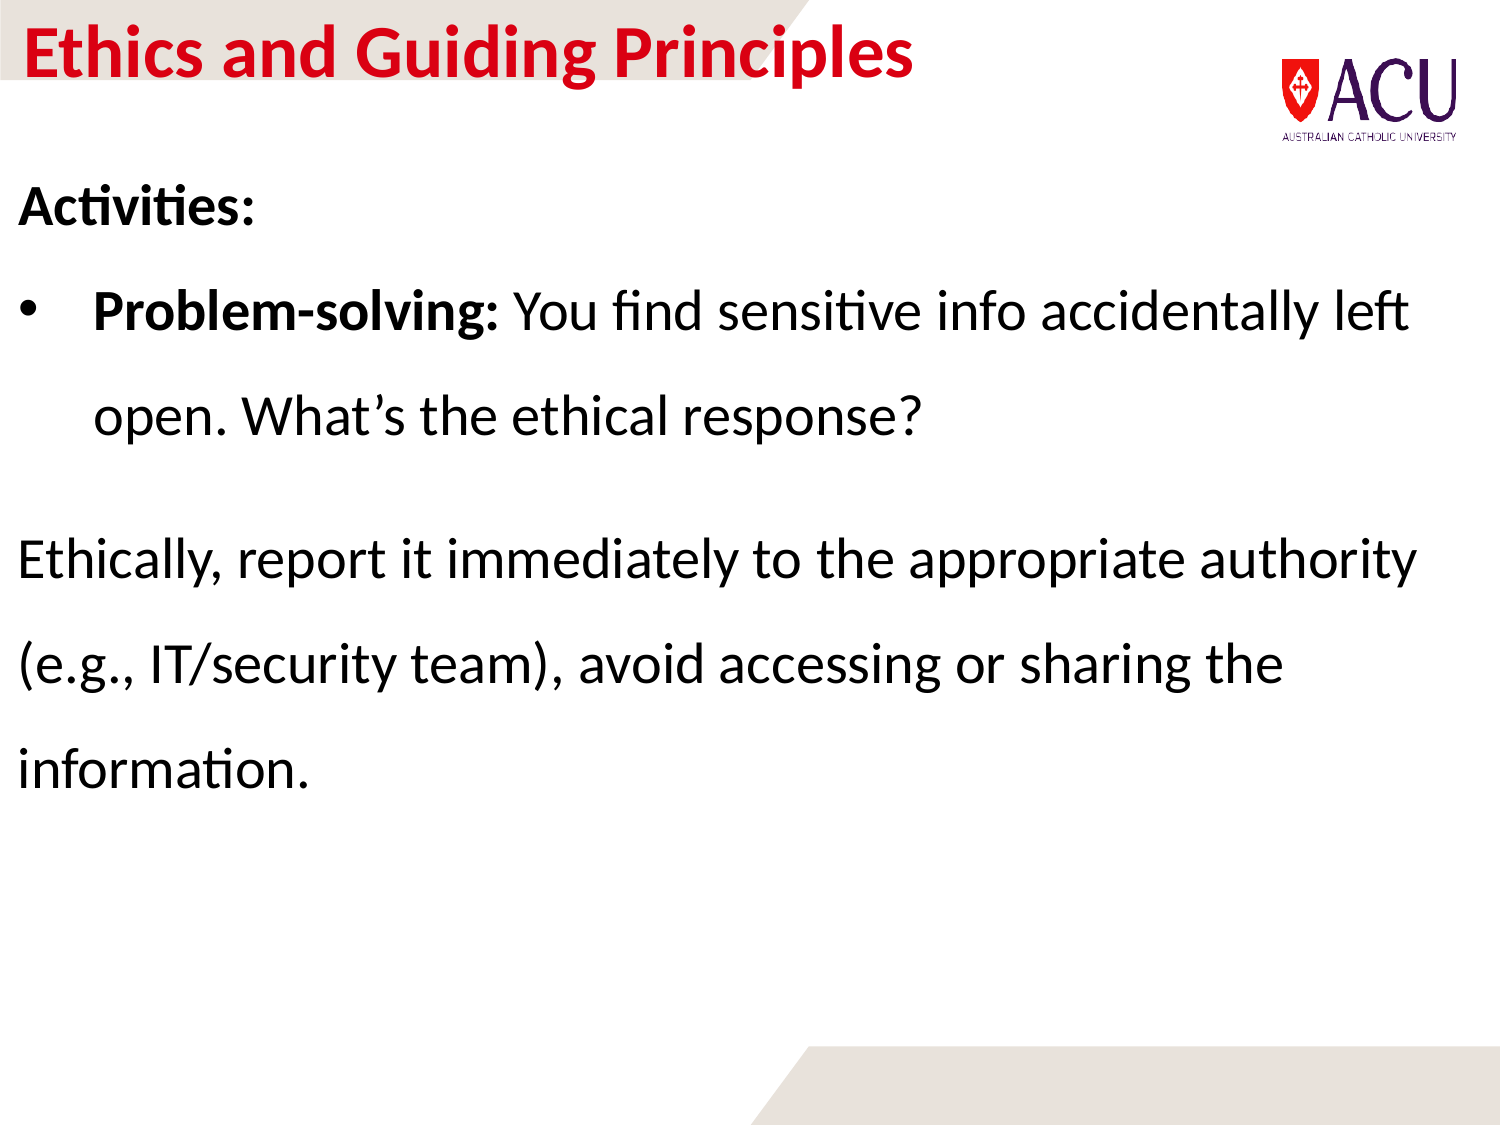

# Ethics and Guiding Principles
Activities:
Problem-solving: You find sensitive info accidentally left open. What’s the ethical response?
Ethically, report it immediately to the appropriate authority (e.g., IT/security team), avoid accessing or sharing the information.